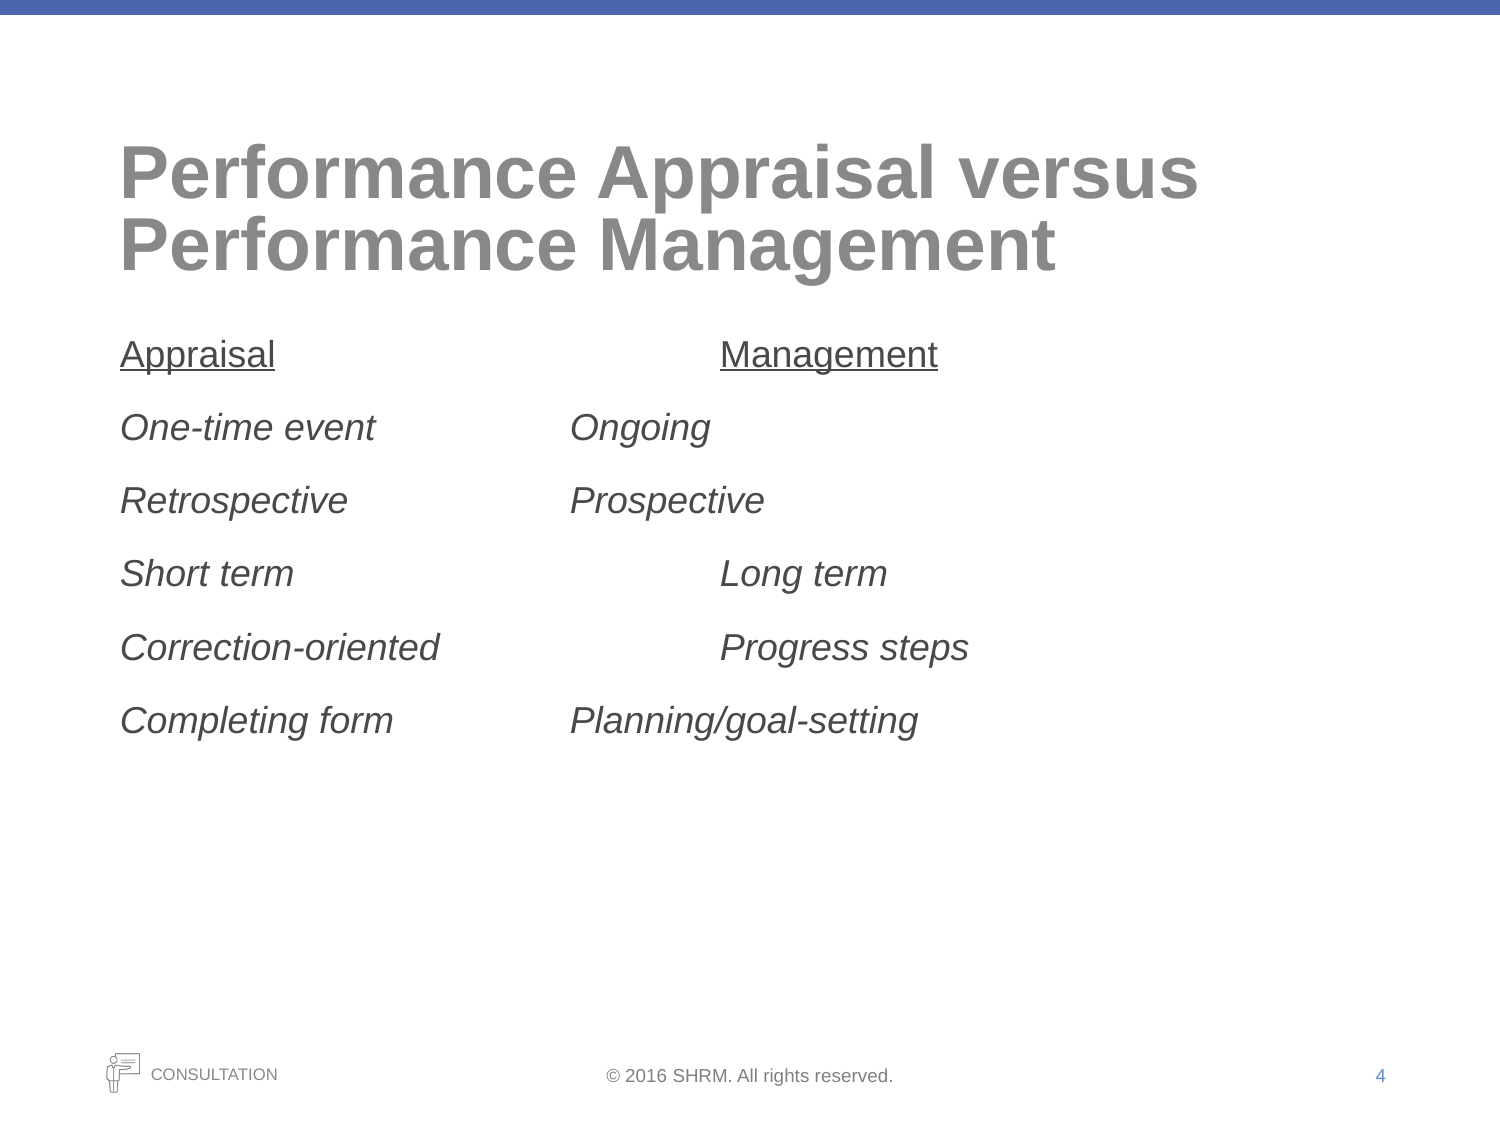

# Performance Appraisal versus Performance Management
Appraisal			Management
One-time event		Ongoing
Retrospective		Prospective
Short term			Long term
Correction-oriented		Progress steps
Completing form		Planning/goal-setting

4